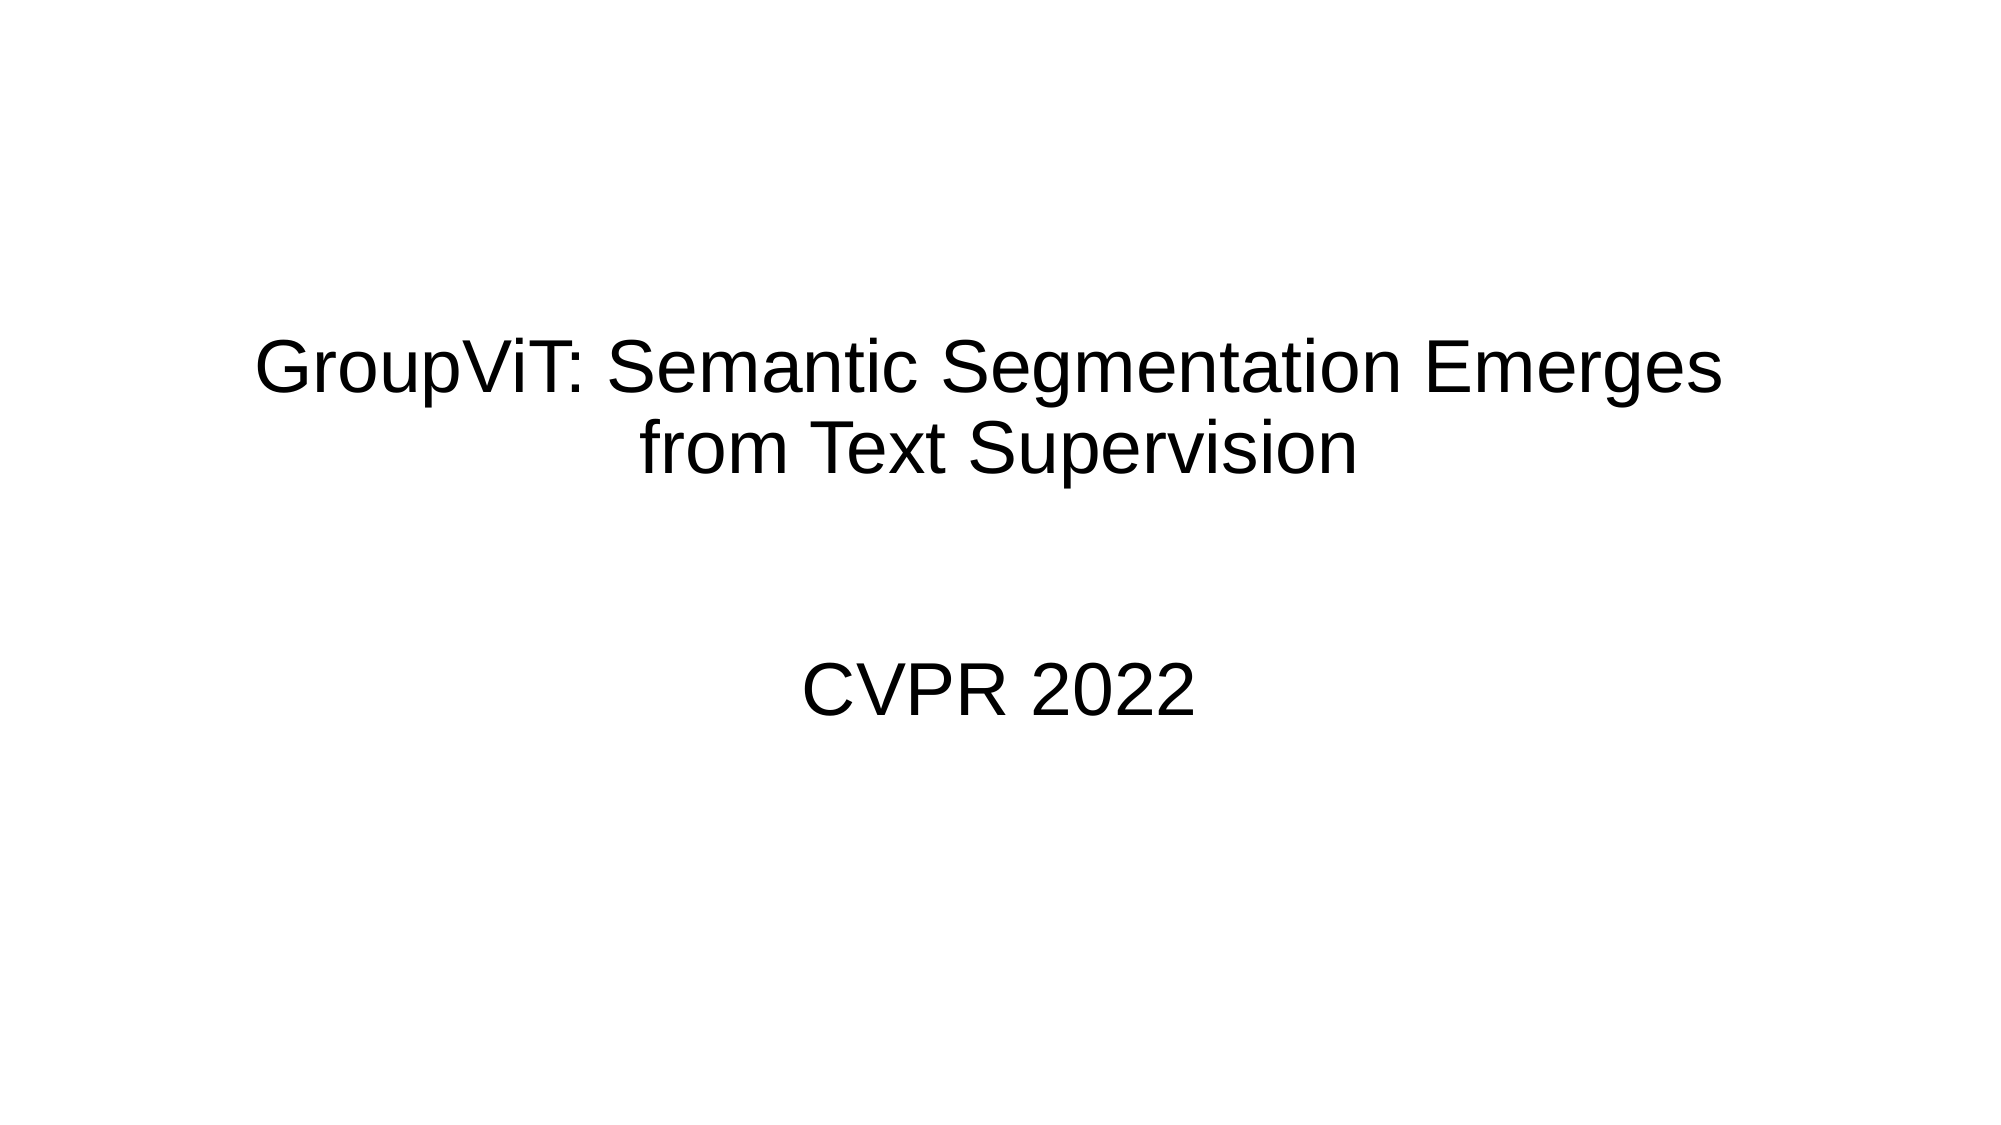

# GroupViT: Semantic Segmentation Emerges from Text Supervision CVPR 2022